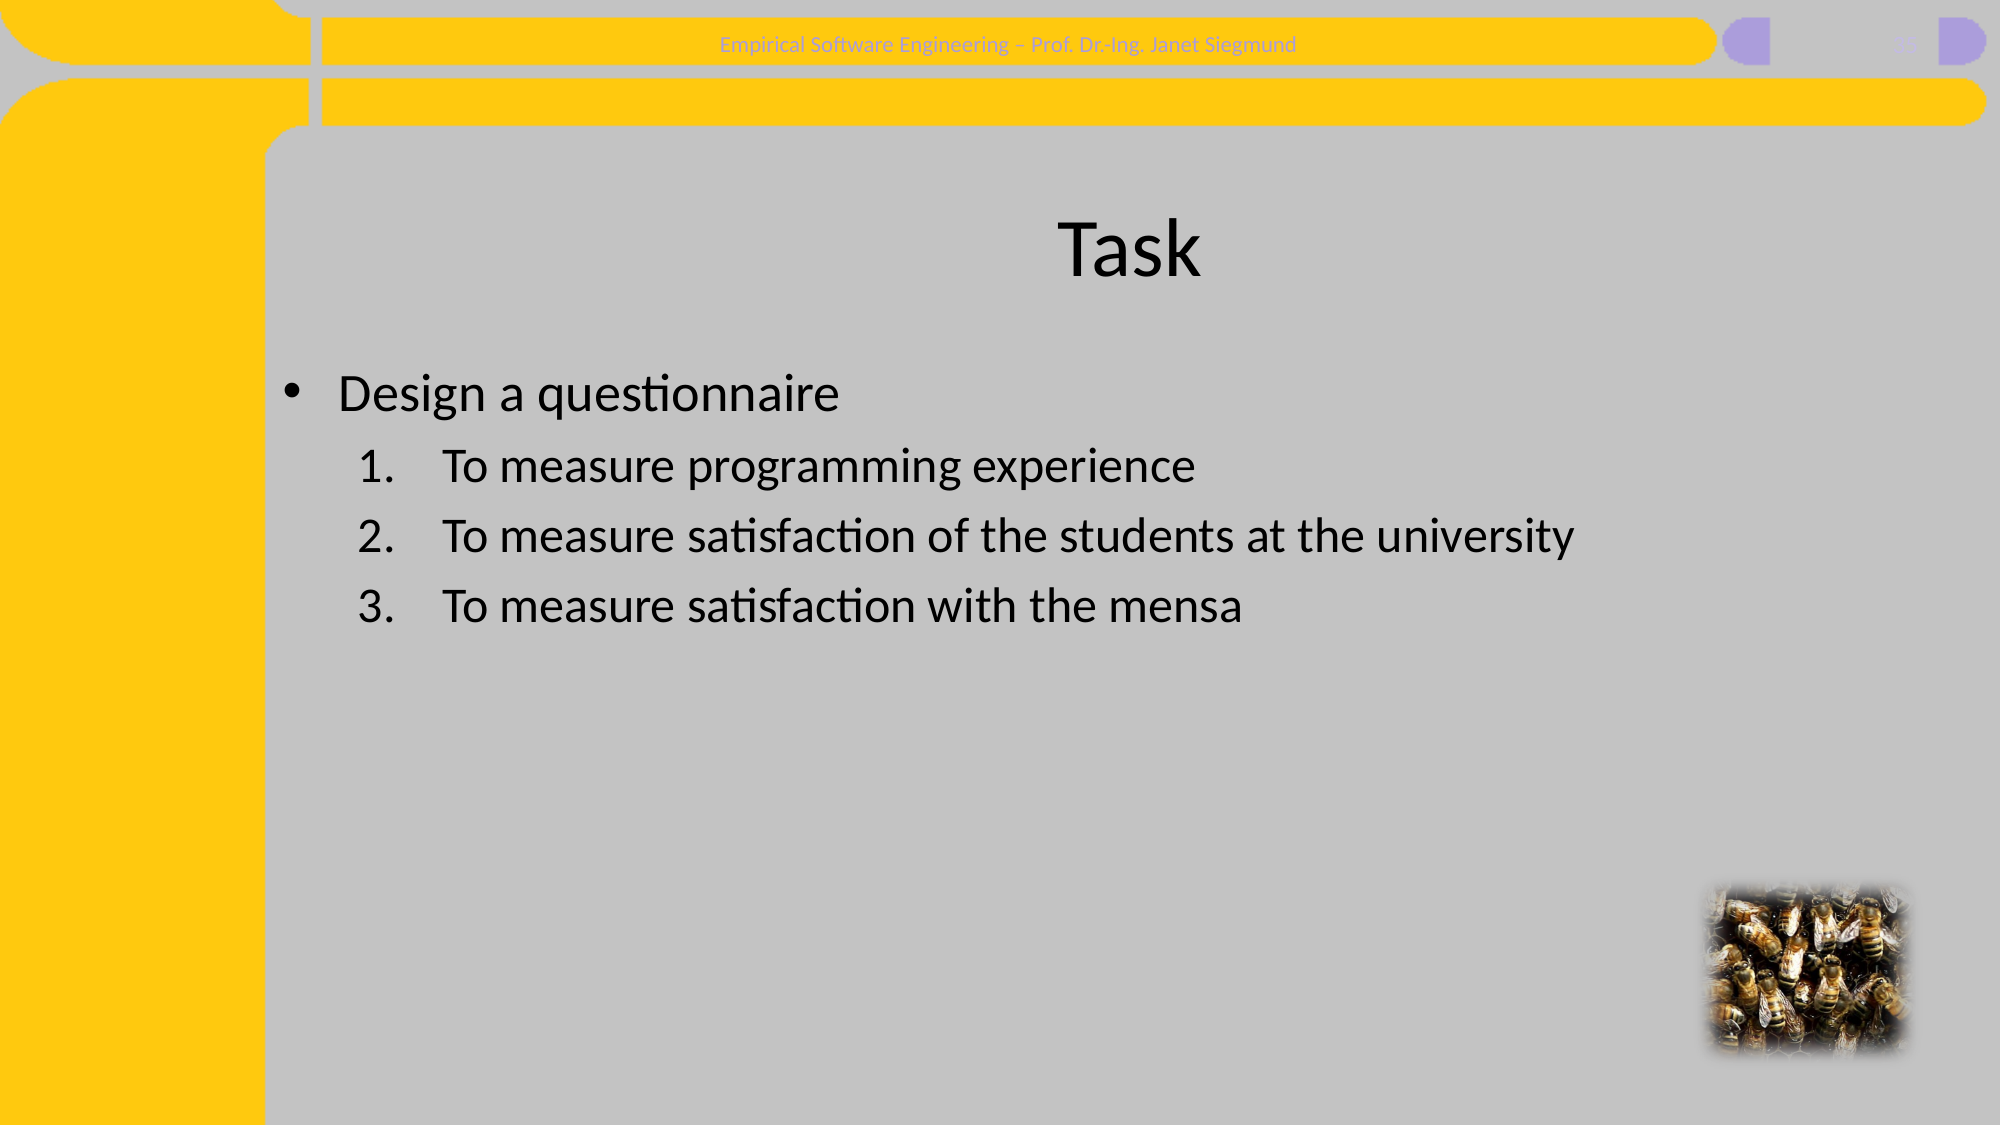

35
# Task
Design a questionnaire
To measure programming experience
To measure satisfaction of the students at the university
To measure satisfaction with the mensa